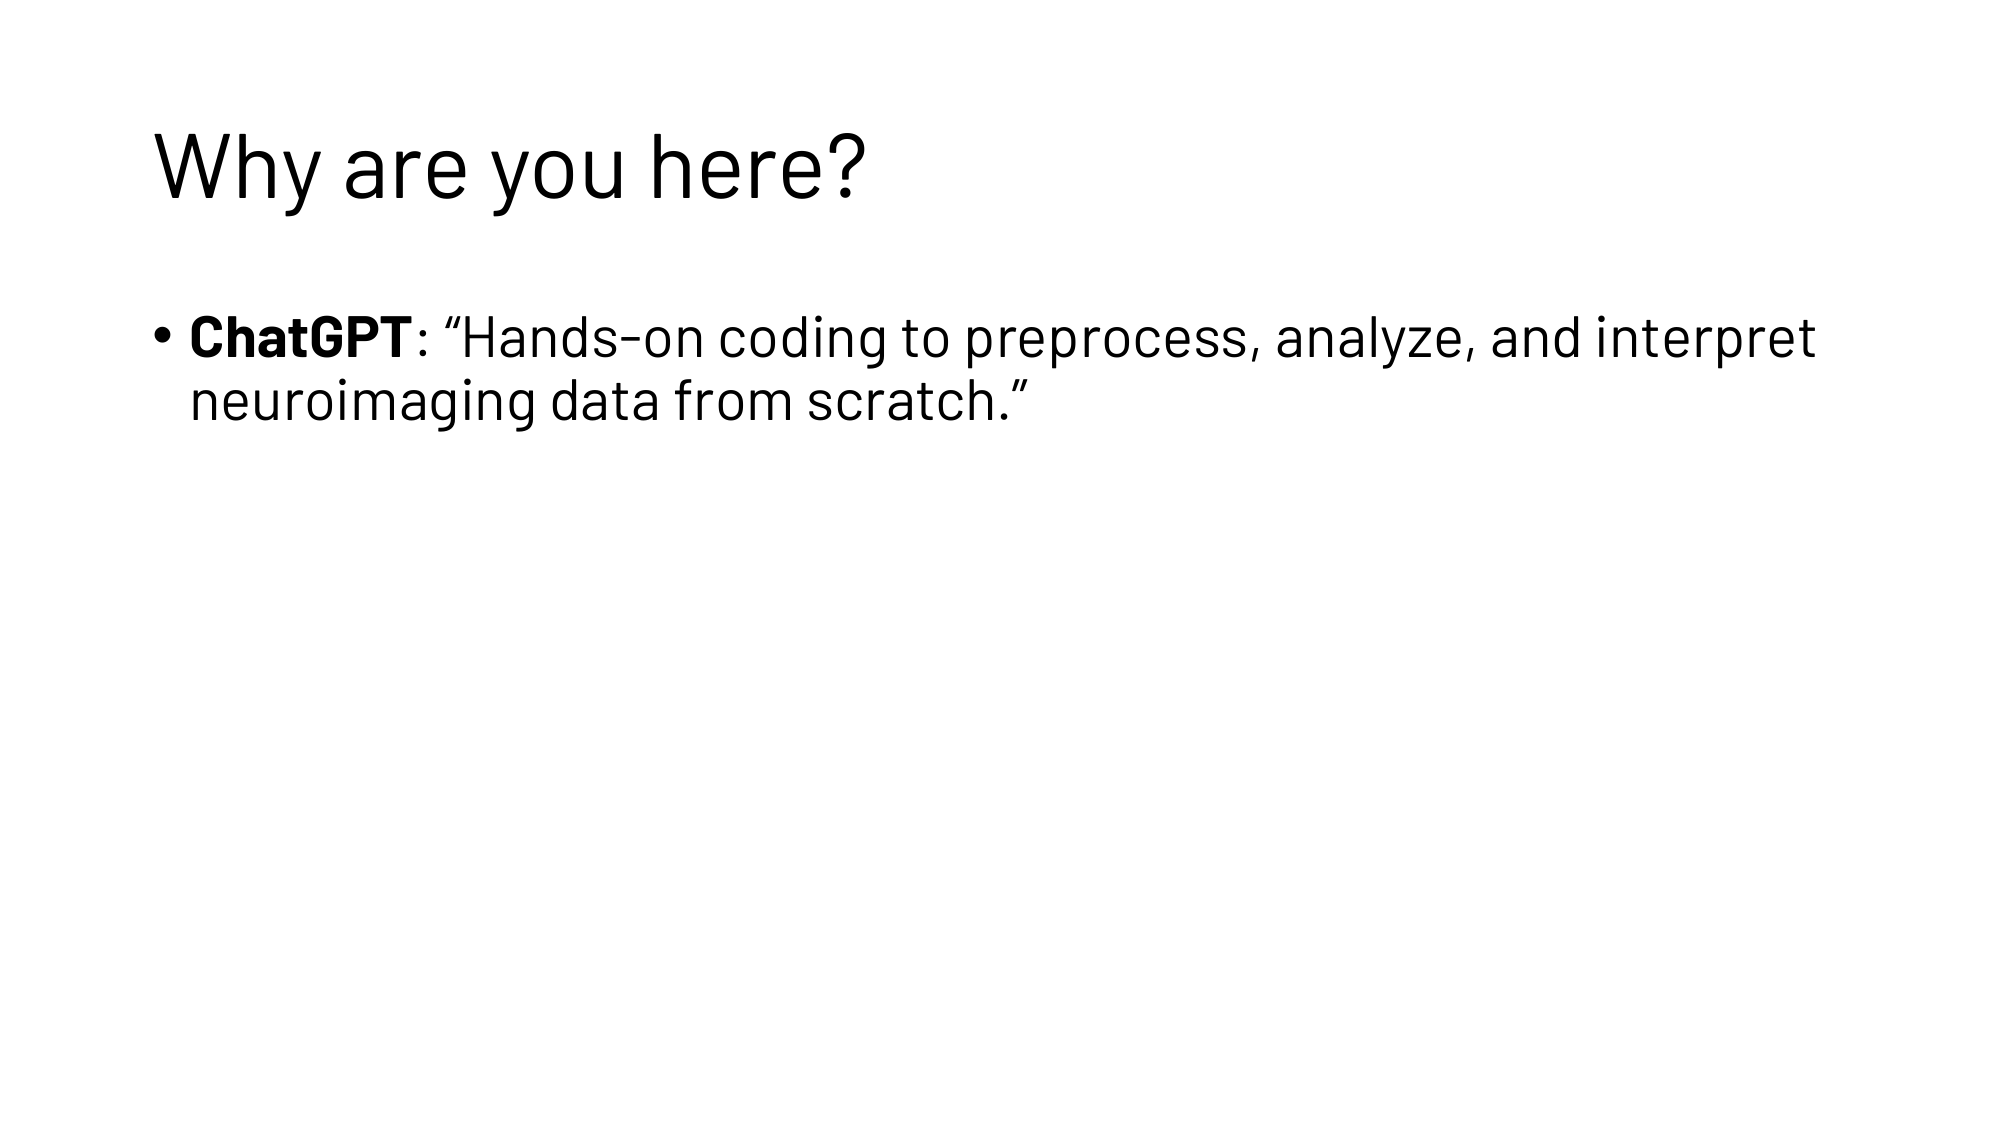

# Why are you here?
ChatGPT: “Hands-on coding to preprocess, analyze, and interpret neuroimaging data from scratch.”